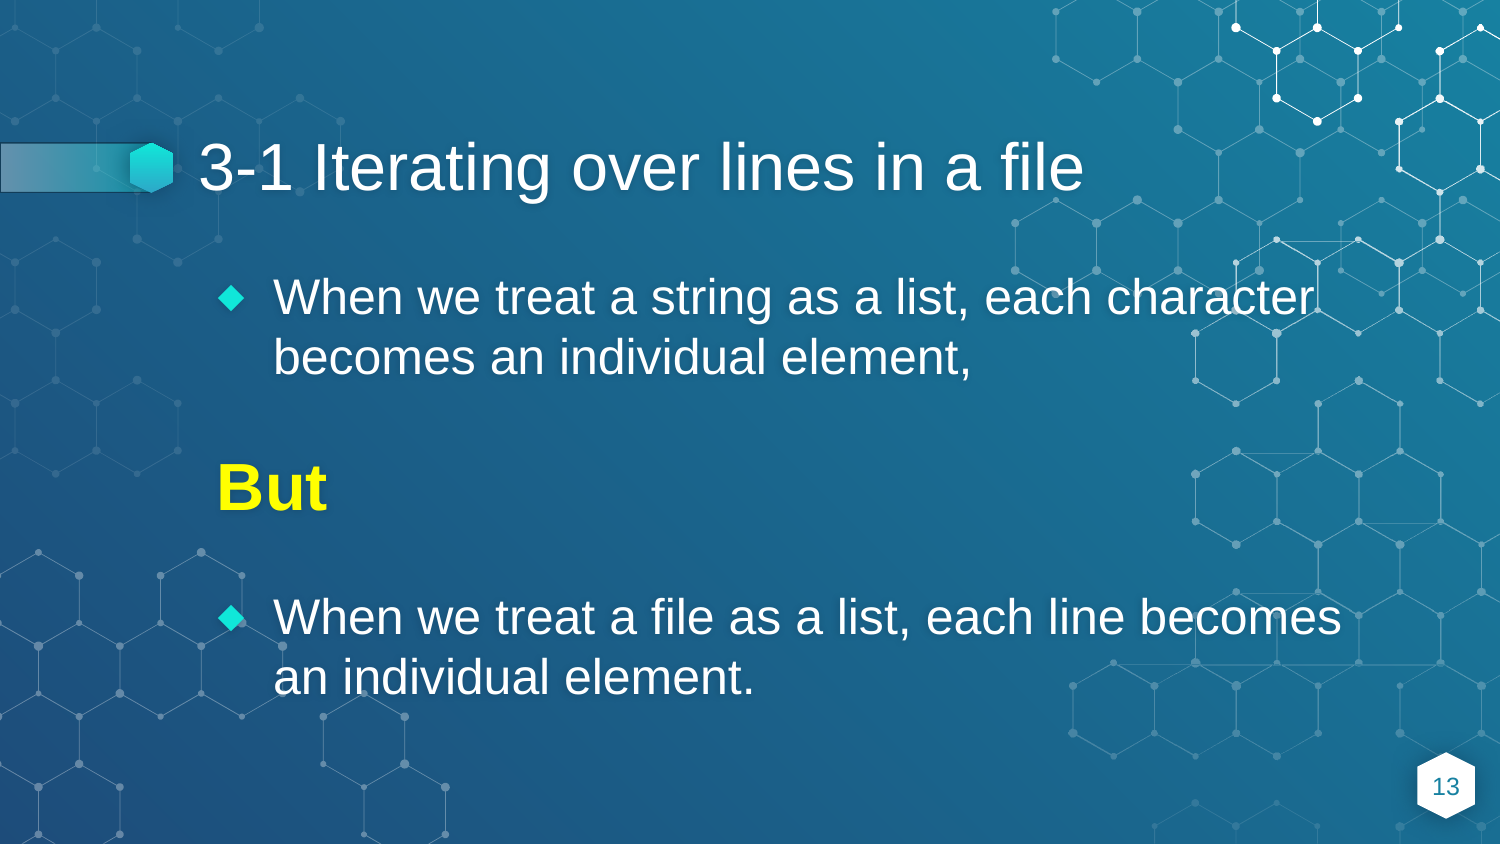

# 3-1 Iterating over lines in a file
When we treat a string as a list, each character becomes an individual element,

But

When we treat a file as a list, each line becomes an individual element.
13